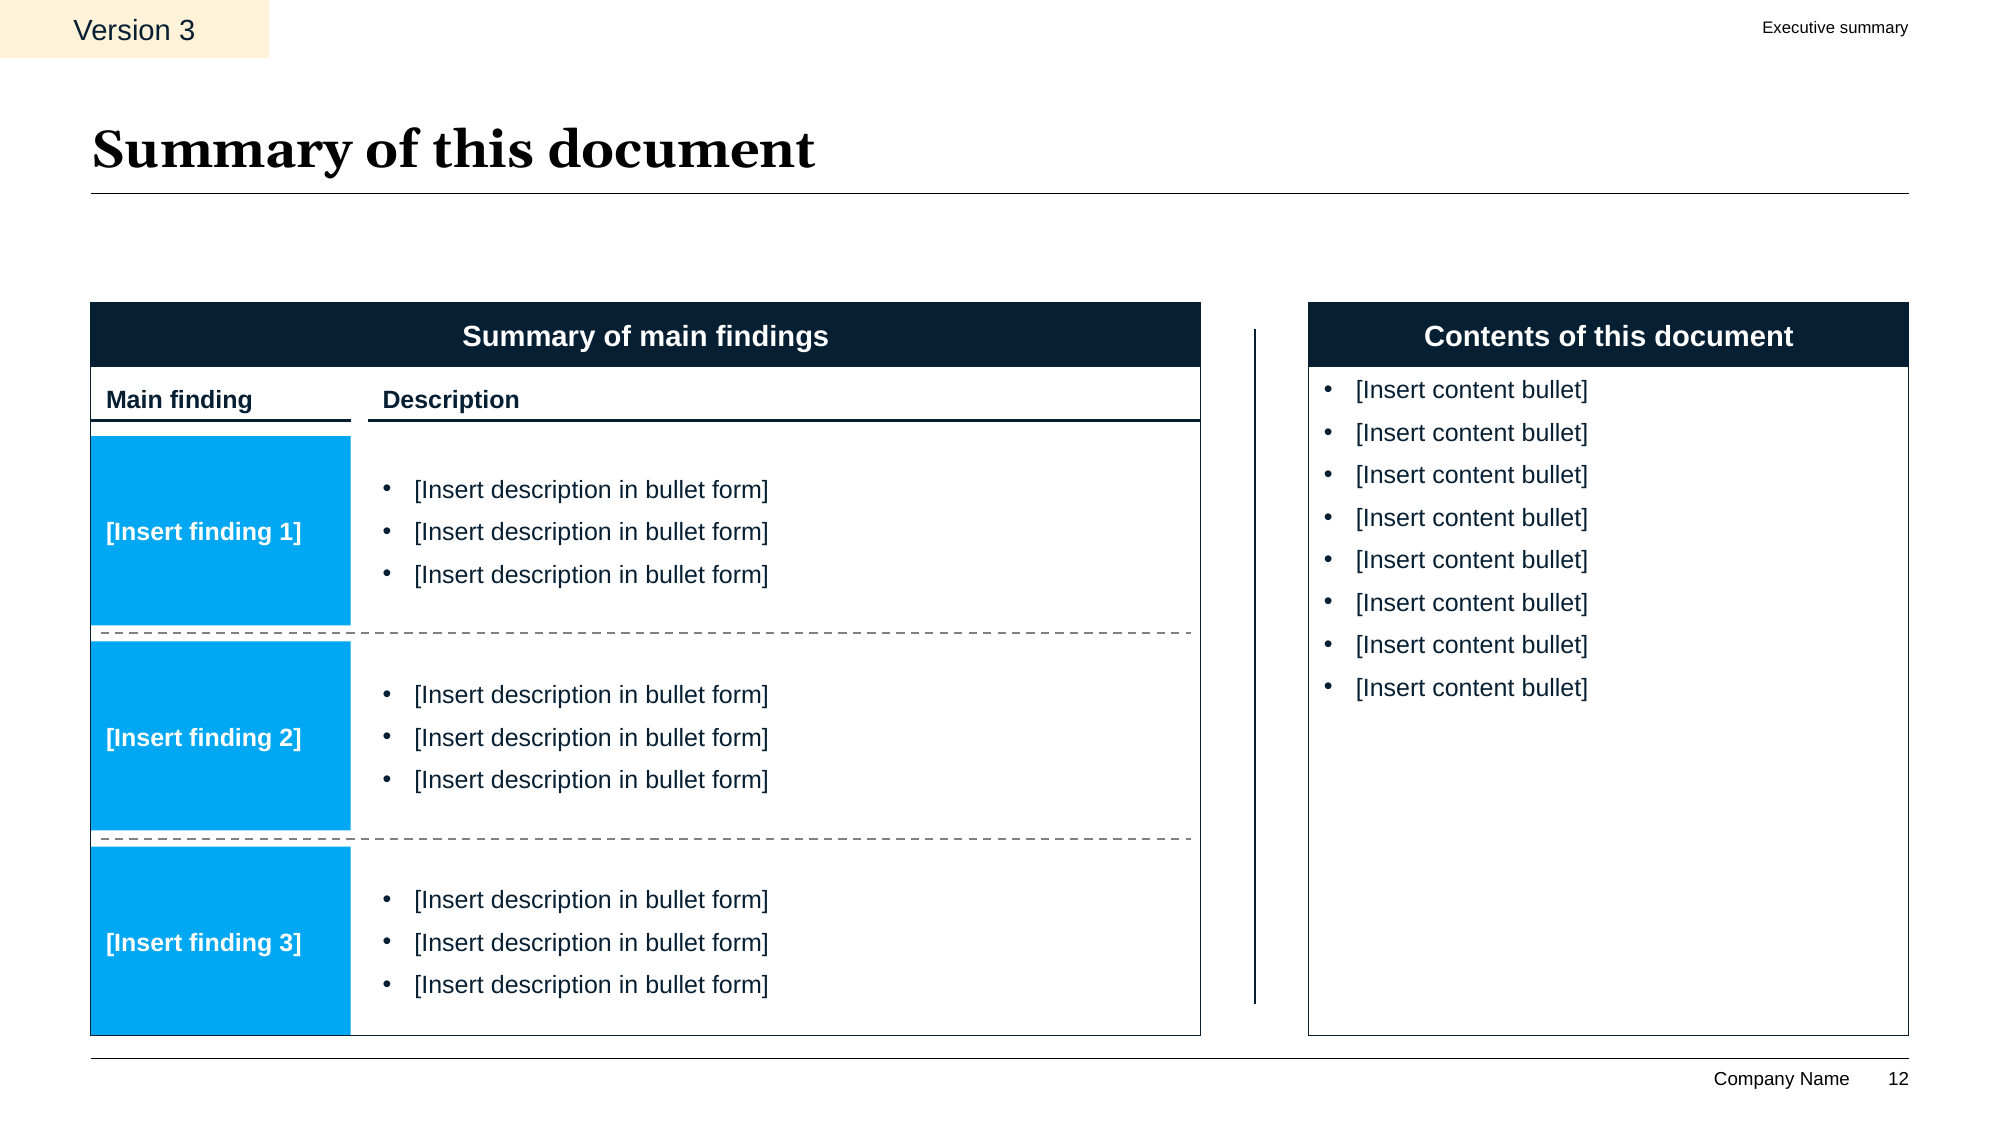

Version 3
Executive summary
# Summary of this document
Contents of this document
Summary of main findings

[Insert content bullet]
[Insert content bullet]
[Insert content bullet]
[Insert content bullet]
[Insert content bullet]
[Insert content bullet]
[Insert content bullet]
[Insert content bullet]

Description
Main finding
[Insert finding 1]
[Insert description in bullet form]
[Insert description in bullet form]
[Insert description in bullet form]
[Insert finding 2]
[Insert description in bullet form]
[Insert description in bullet form]
[Insert description in bullet form]
[Insert finding 3]
[Insert description in bullet form]
[Insert description in bullet form]
[Insert description in bullet form]